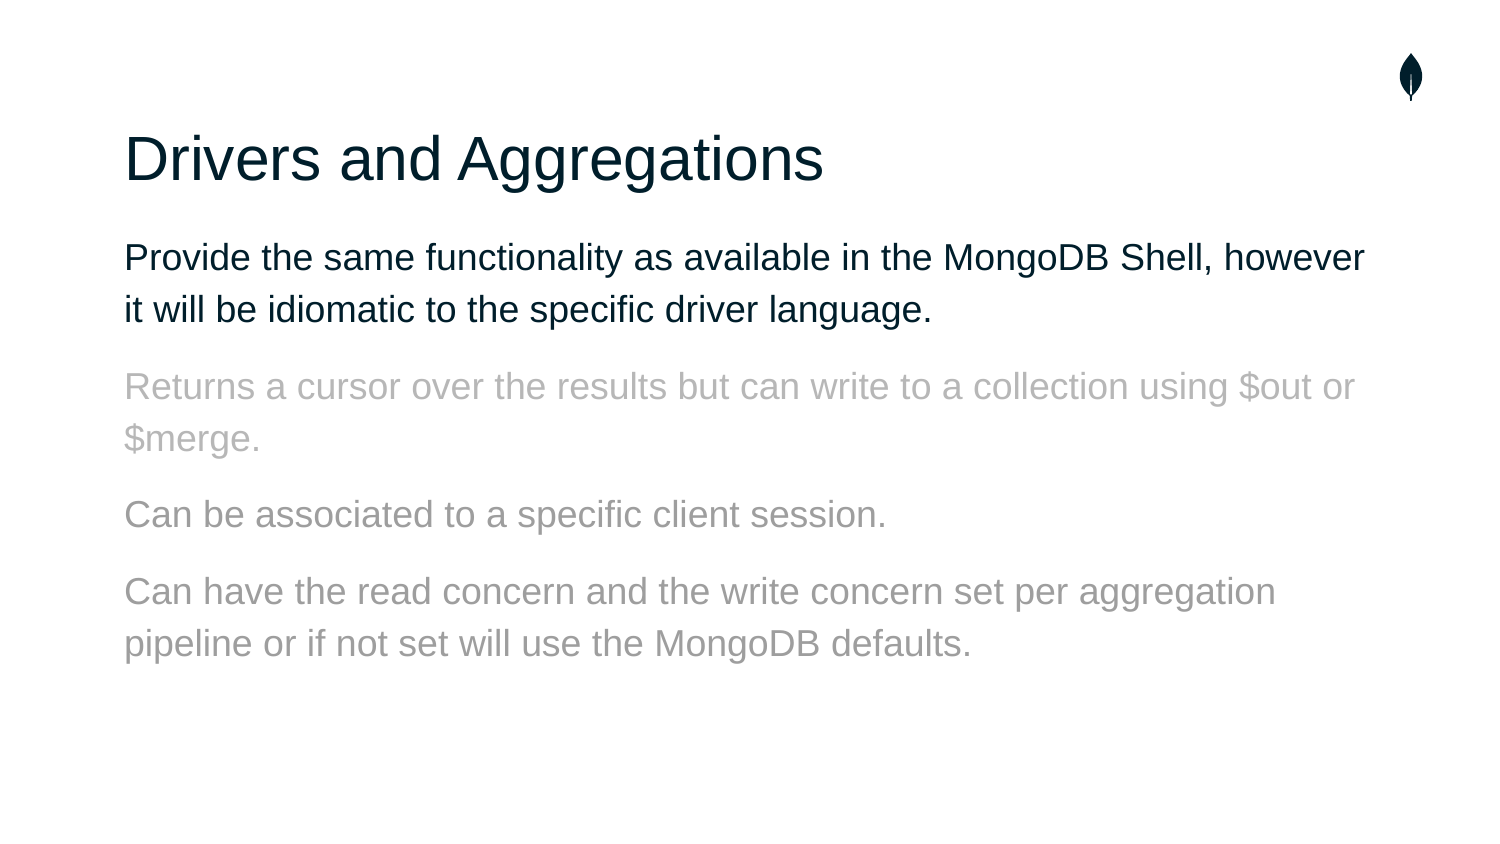

Drivers and Aggregations
Provide the same functionality as available in the MongoDB Shell, however it will be idiomatic to the specific driver language.
Returns a cursor over the results but can write to a collection using $out or $merge.
Can be associated to a specific client session.
Can have the read concern and the write concern set per aggregation pipeline or if not set will use the MongoDB defaults.